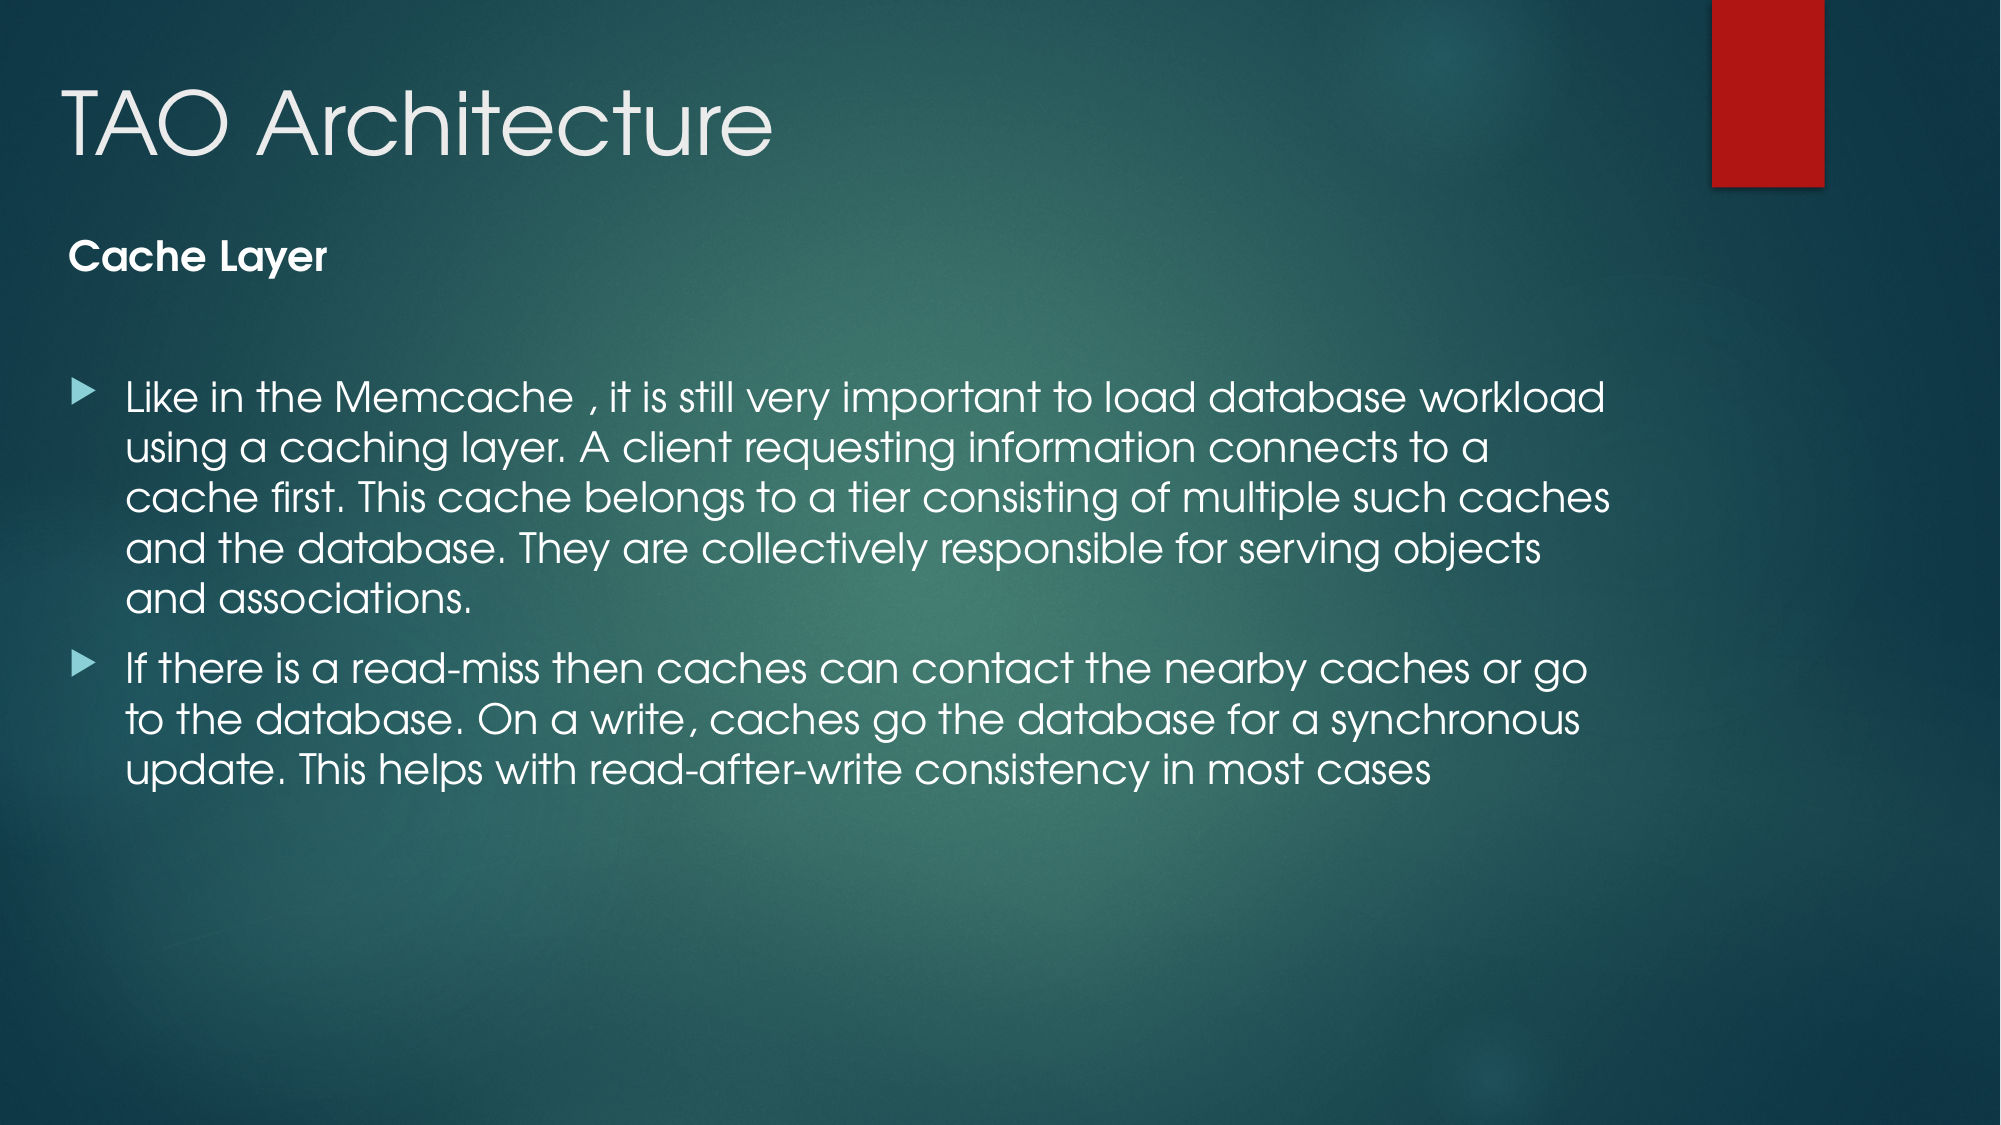

# TAO Architecture

Cache Layer

Like in the Memcache , it is still very important to load database workload using a caching layer. A client requesting information connects to a cache first. This cache belongs to a tier consisting of multiple such caches and the database. They are collectively responsible for serving objects and associations.
If there is a read-miss then caches can contact the nearby caches or go to the database. On a write, caches go the database for a synchronous update. This helps with read-after-write consistency in most cases